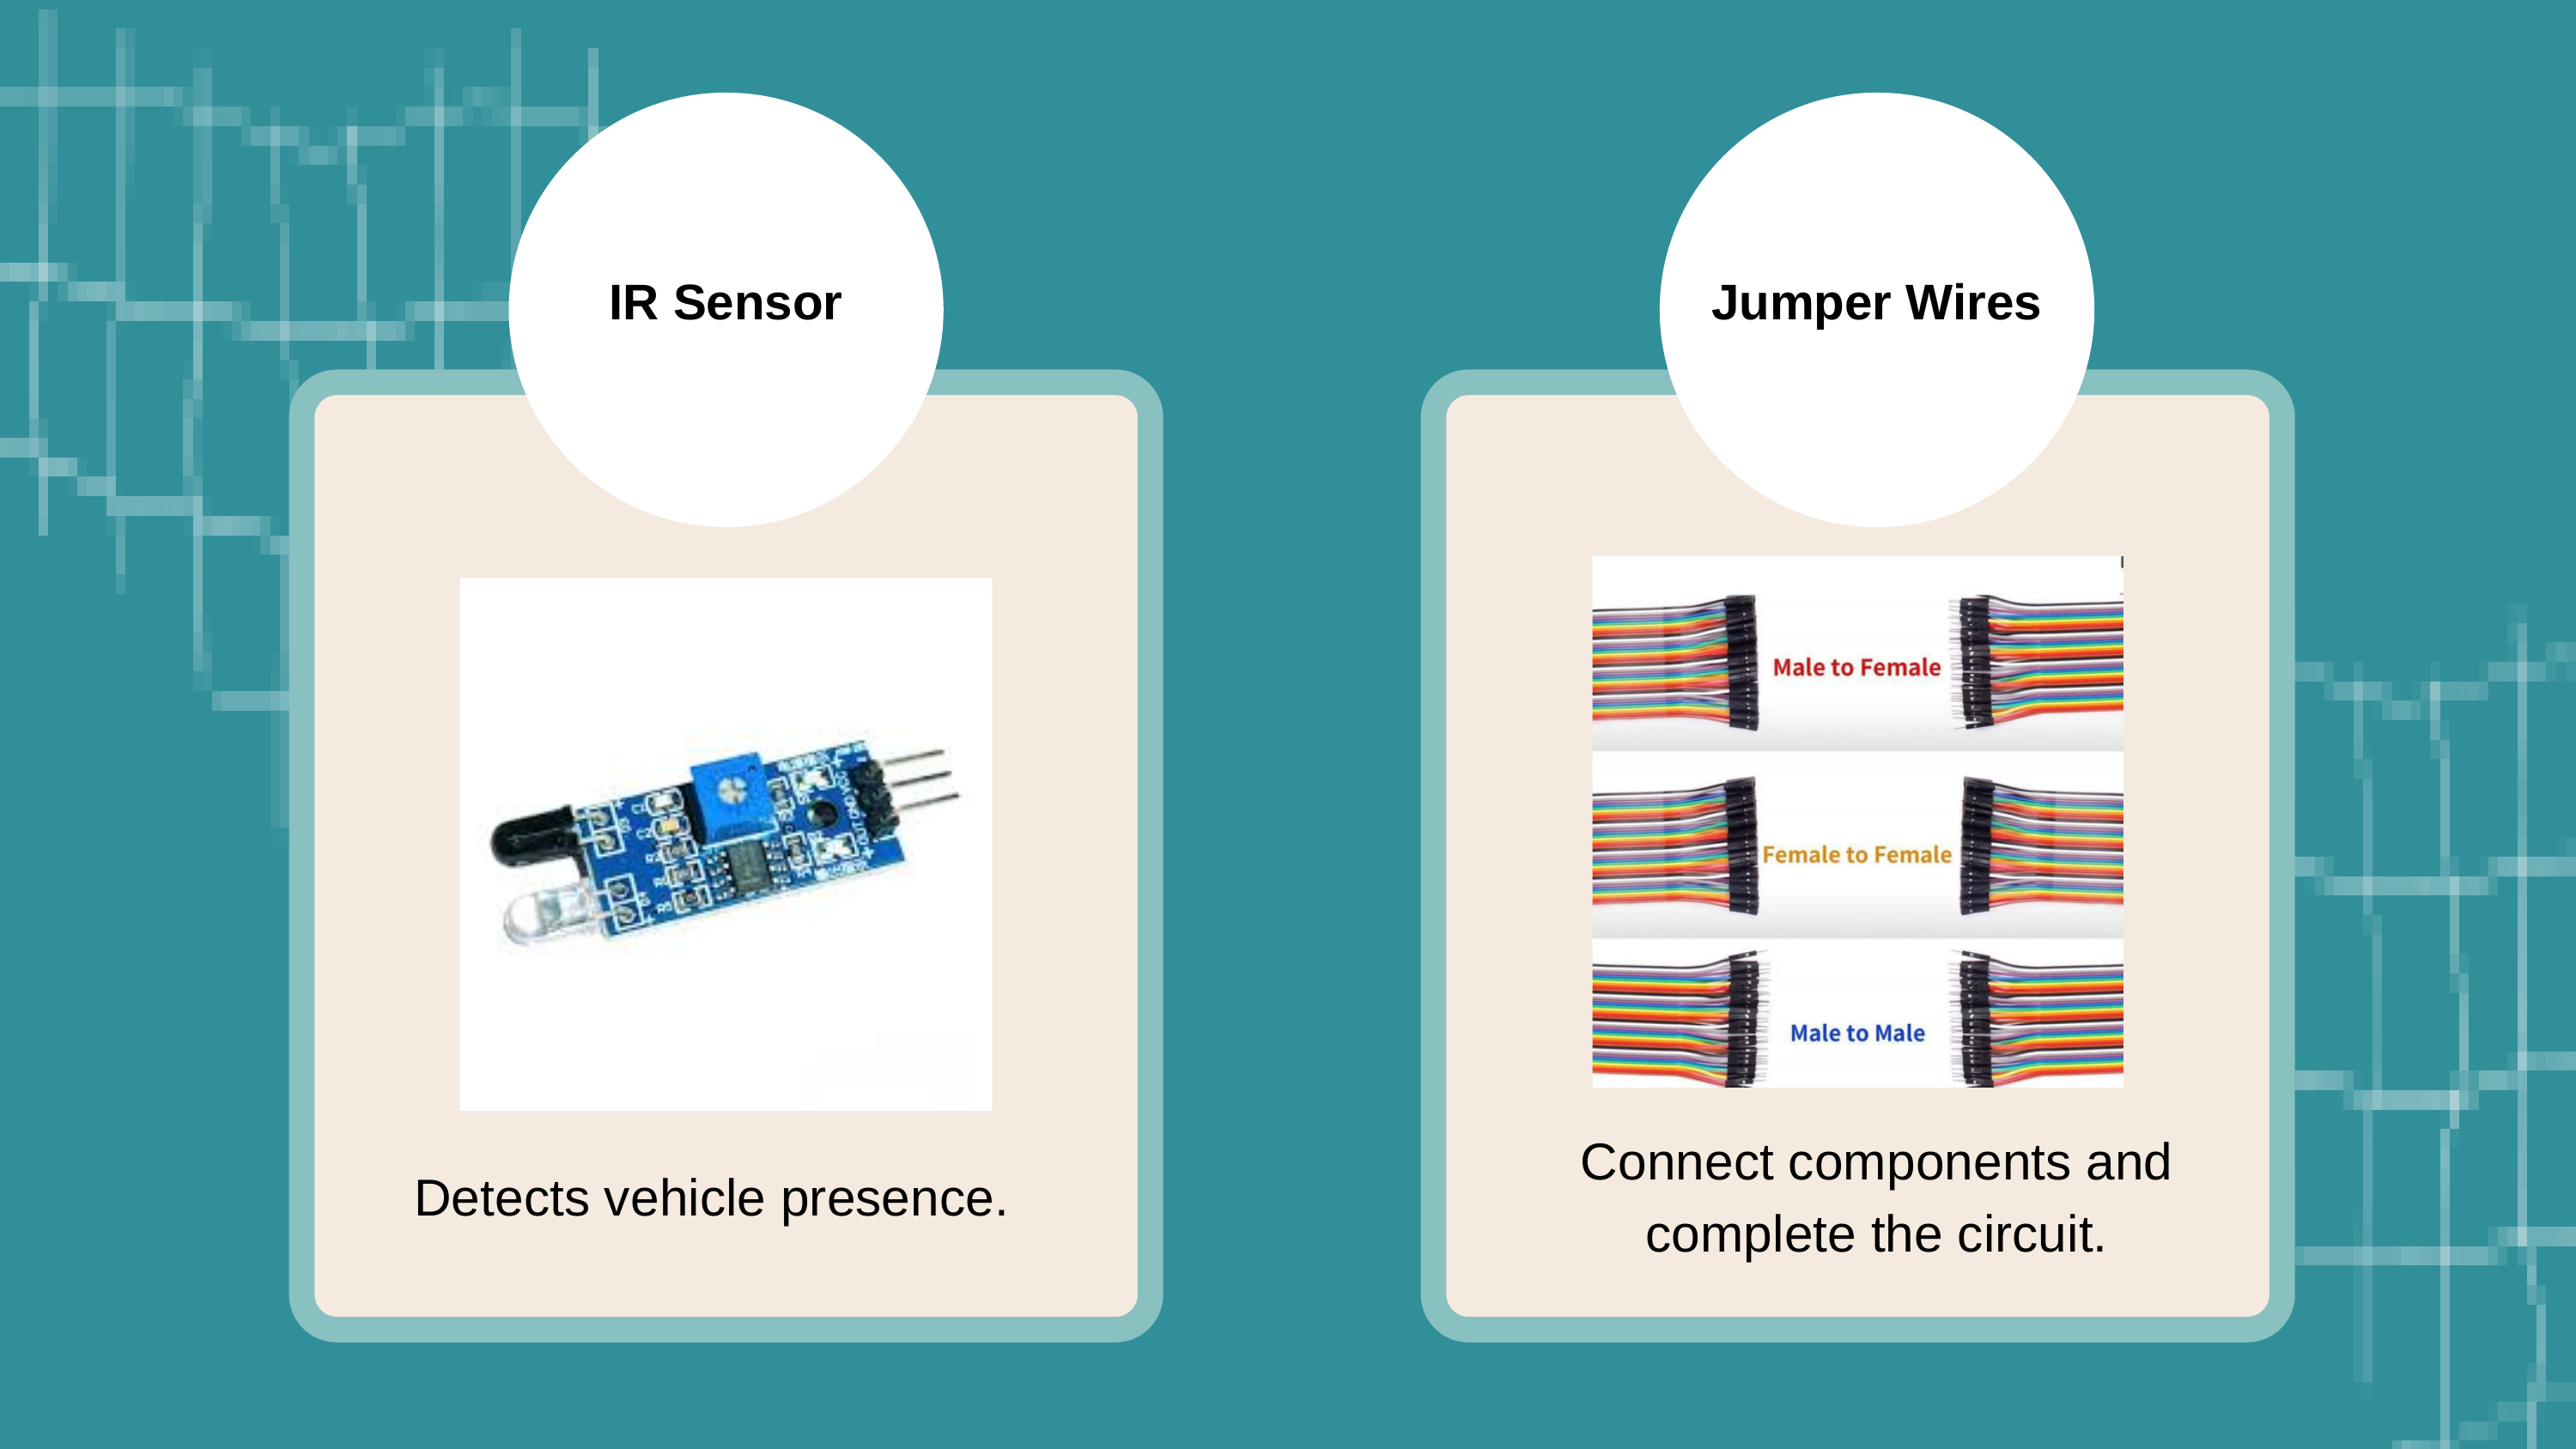

IR Sensor

Jumper Wires

Connect components and complete the circuit.
Detects vehicle presence.